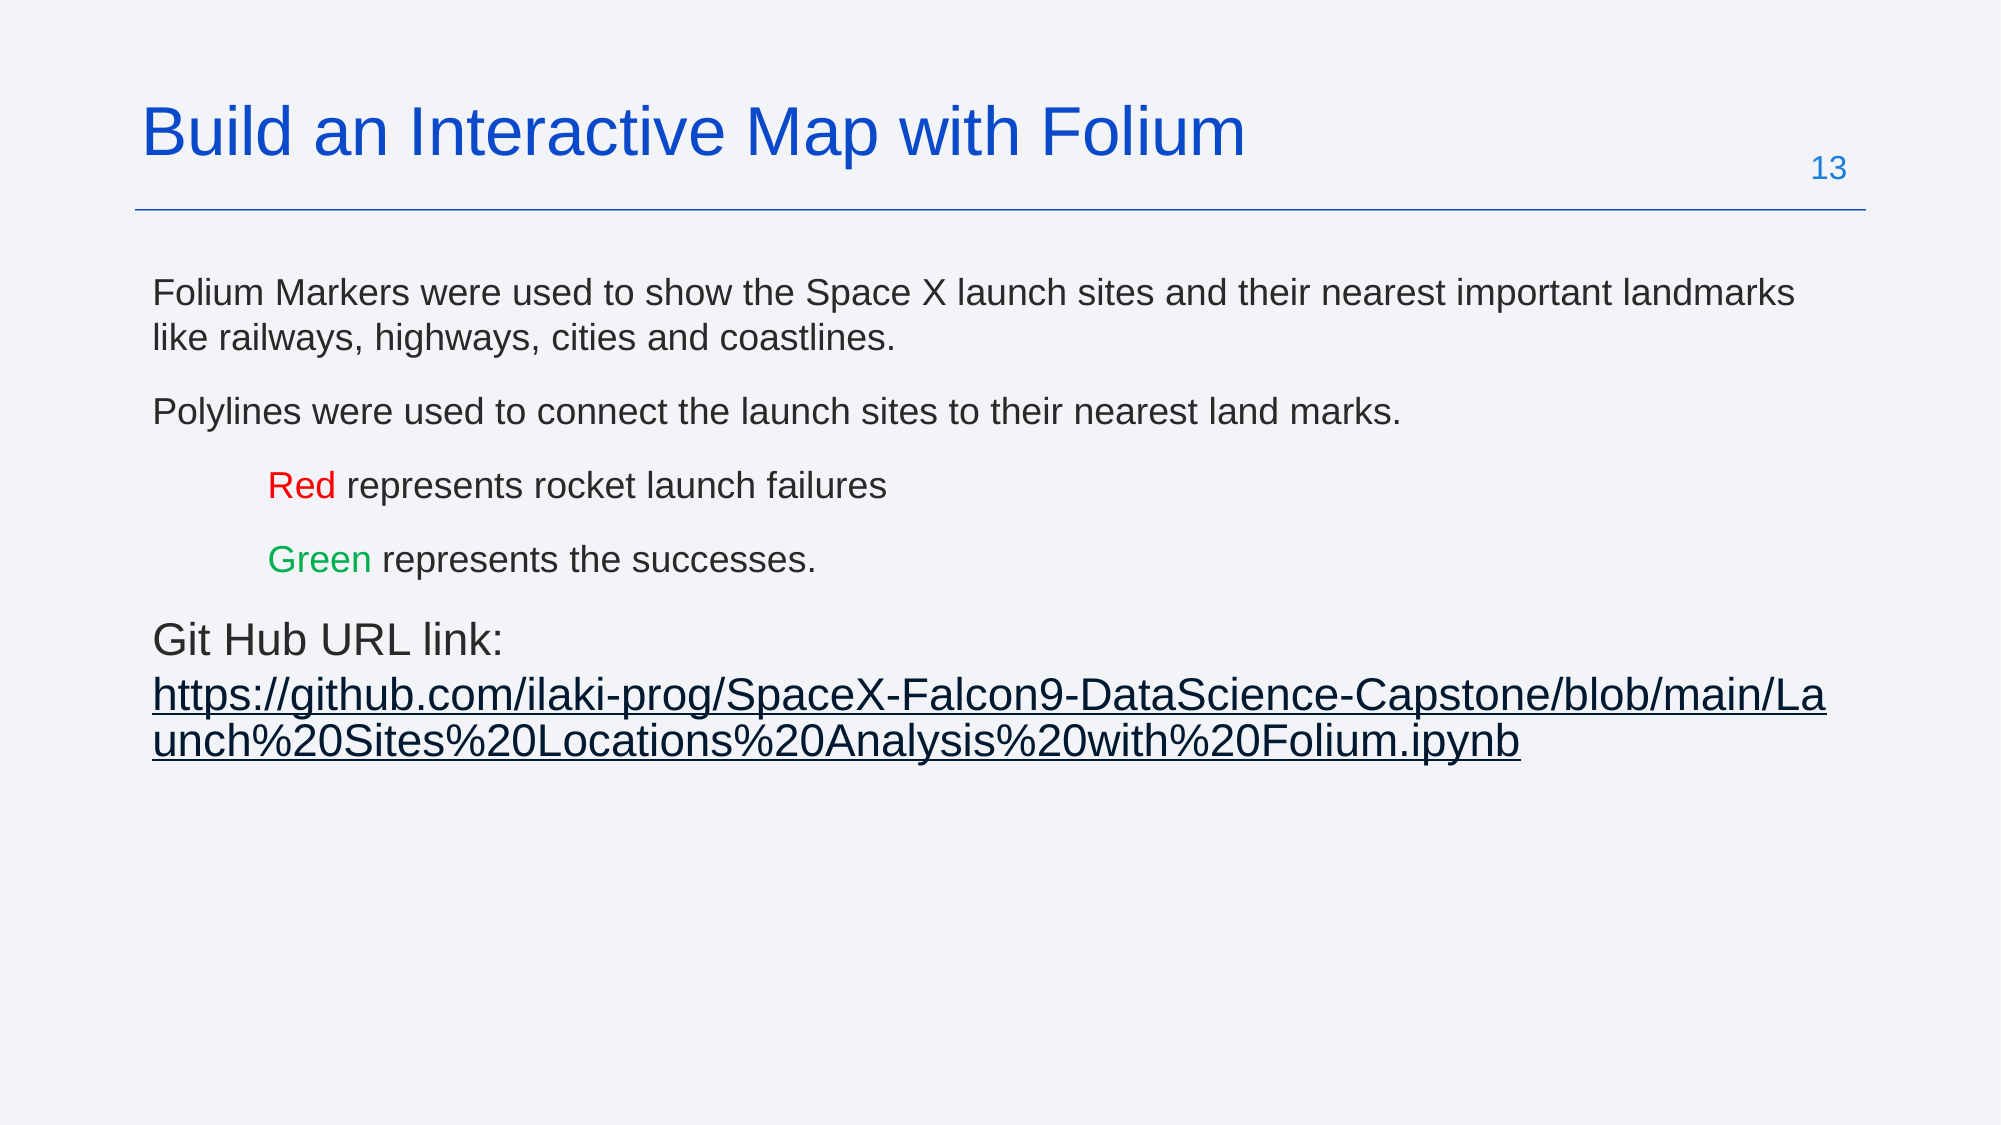

Build an Interactive Map with Folium
13
Folium Markers were used to show the Space X launch sites and their nearest important landmarks like railways, highways, cities and coastlines.
Polylines were used to connect the launch sites to their nearest land marks.
           Red represents rocket launch failures
           Green represents the successes.
Git Hub URL link: https://github.com/ilaki-prog/SpaceX-Falcon9-DataScience-Capstone/blob/main/Launch%20Sites%20Locations%20Analysis%20with%20Folium.ipynb